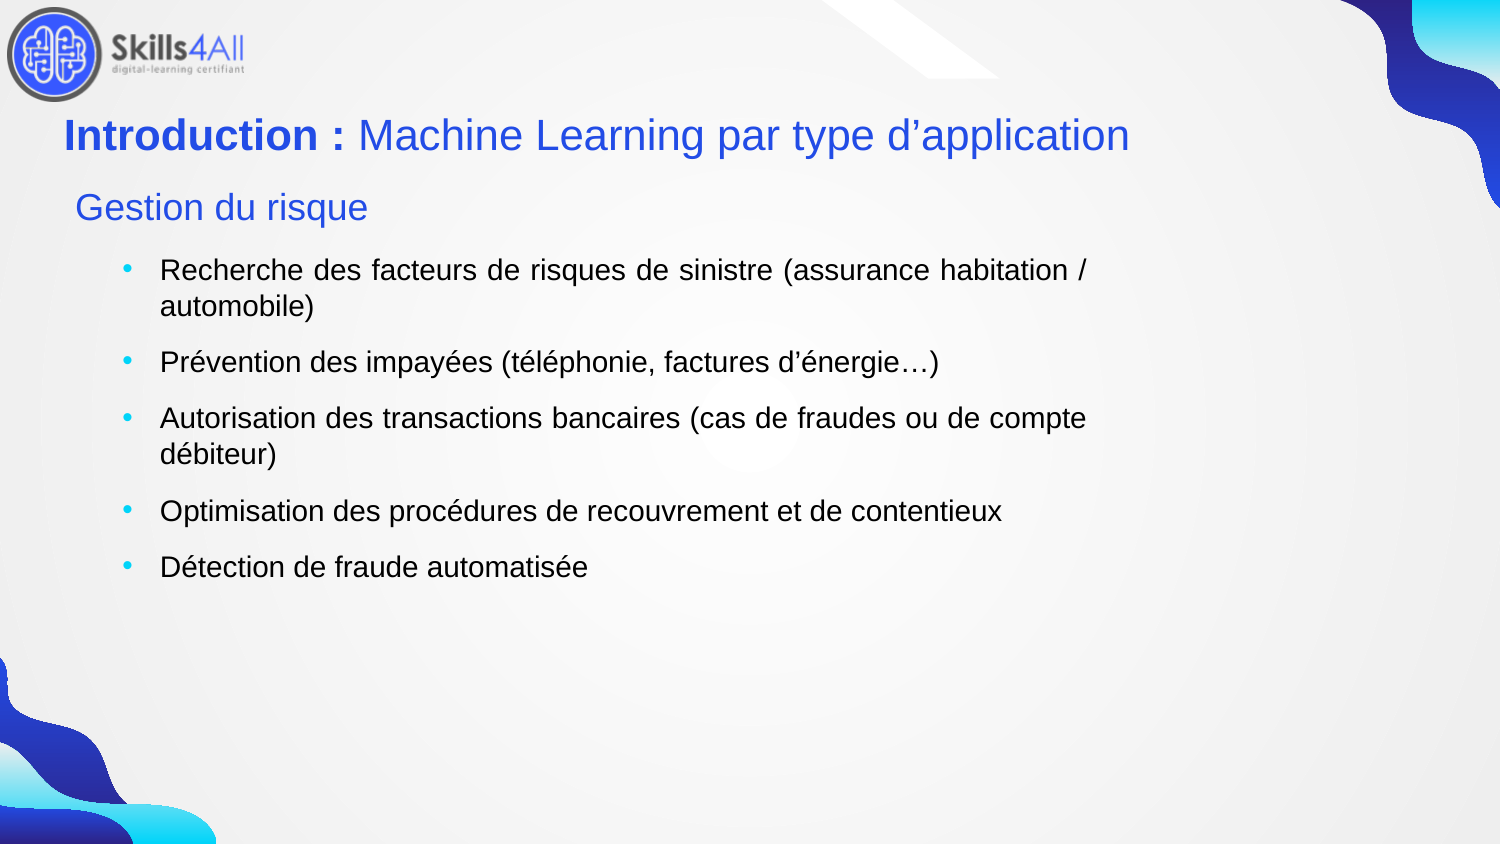

30
# Introduction : Machine Learning par type d’application
Gestion du risque
Recherche des facteurs de risques de sinistre (assurance habitation / automobile)
Prévention des impayées (téléphonie, factures d’énergie…)
Autorisation des transactions bancaires (cas de fraudes ou de compte débiteur)
Optimisation des procédures de recouvrement et de contentieux
Détection de fraude automatisée